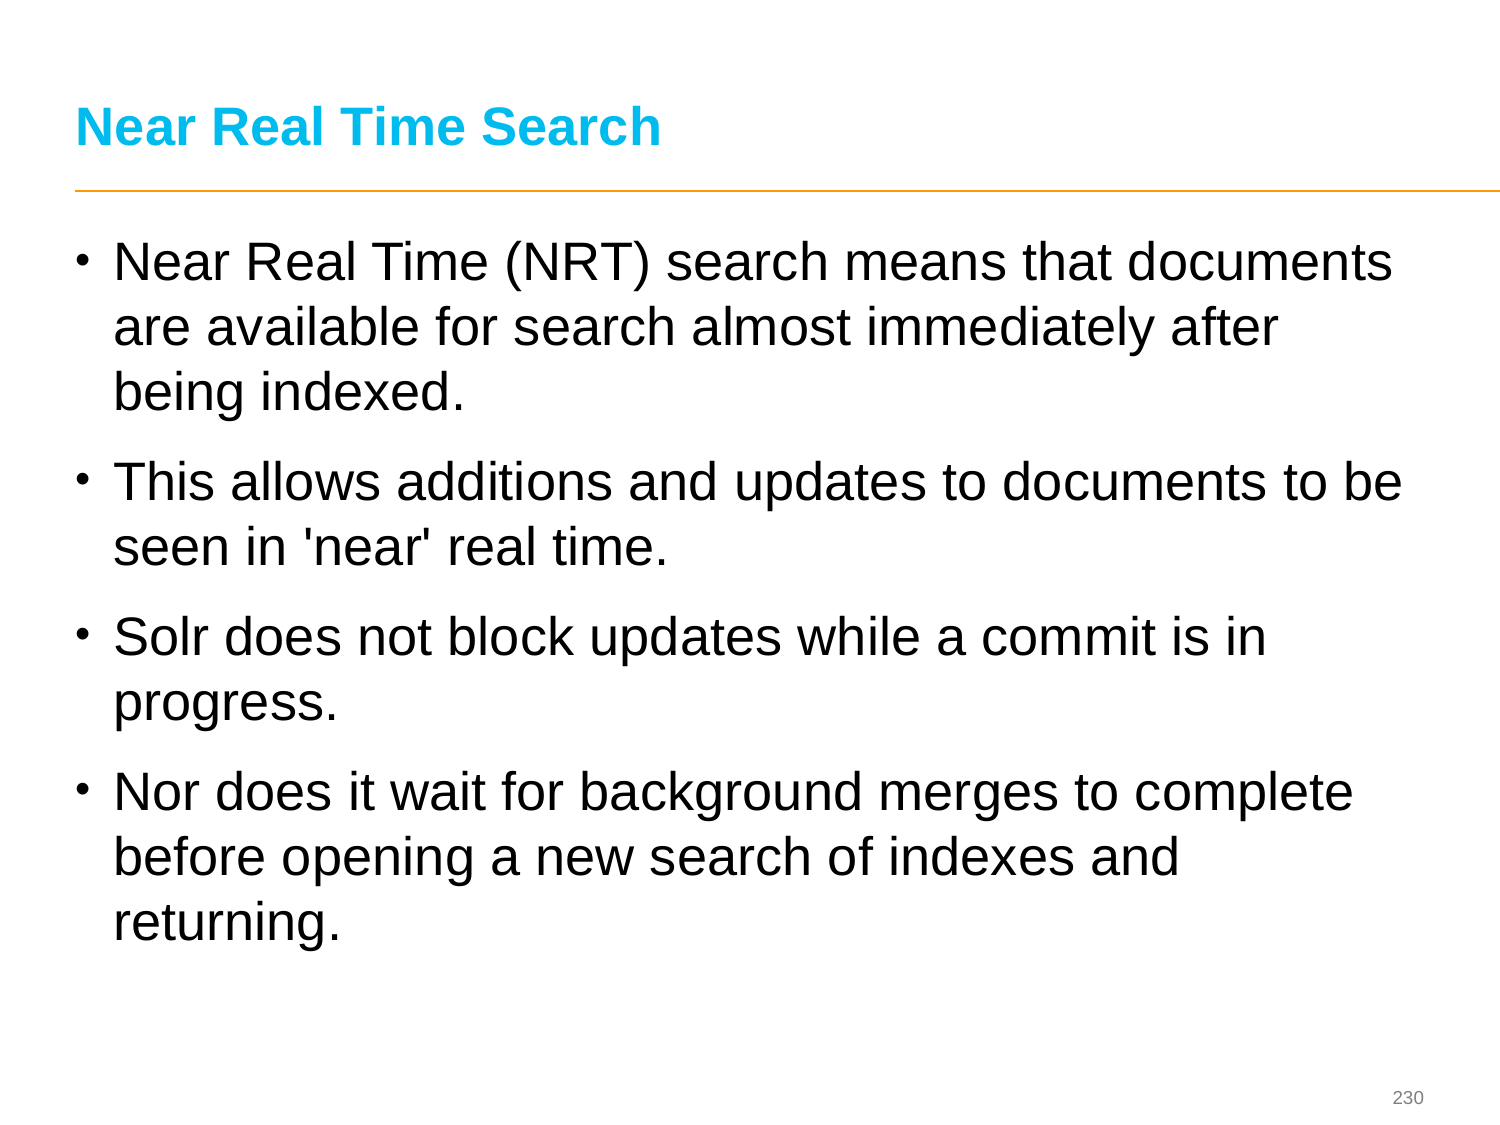

# Near Real Time Search
Near Real Time (NRT) search means that documents are available for search almost immediately after being indexed.
This allows additions and updates to documents to be seen in 'near' real time.
Solr does not block updates while a commit is in progress.
Nor does it wait for background merges to complete before opening a new search of indexes and returning.